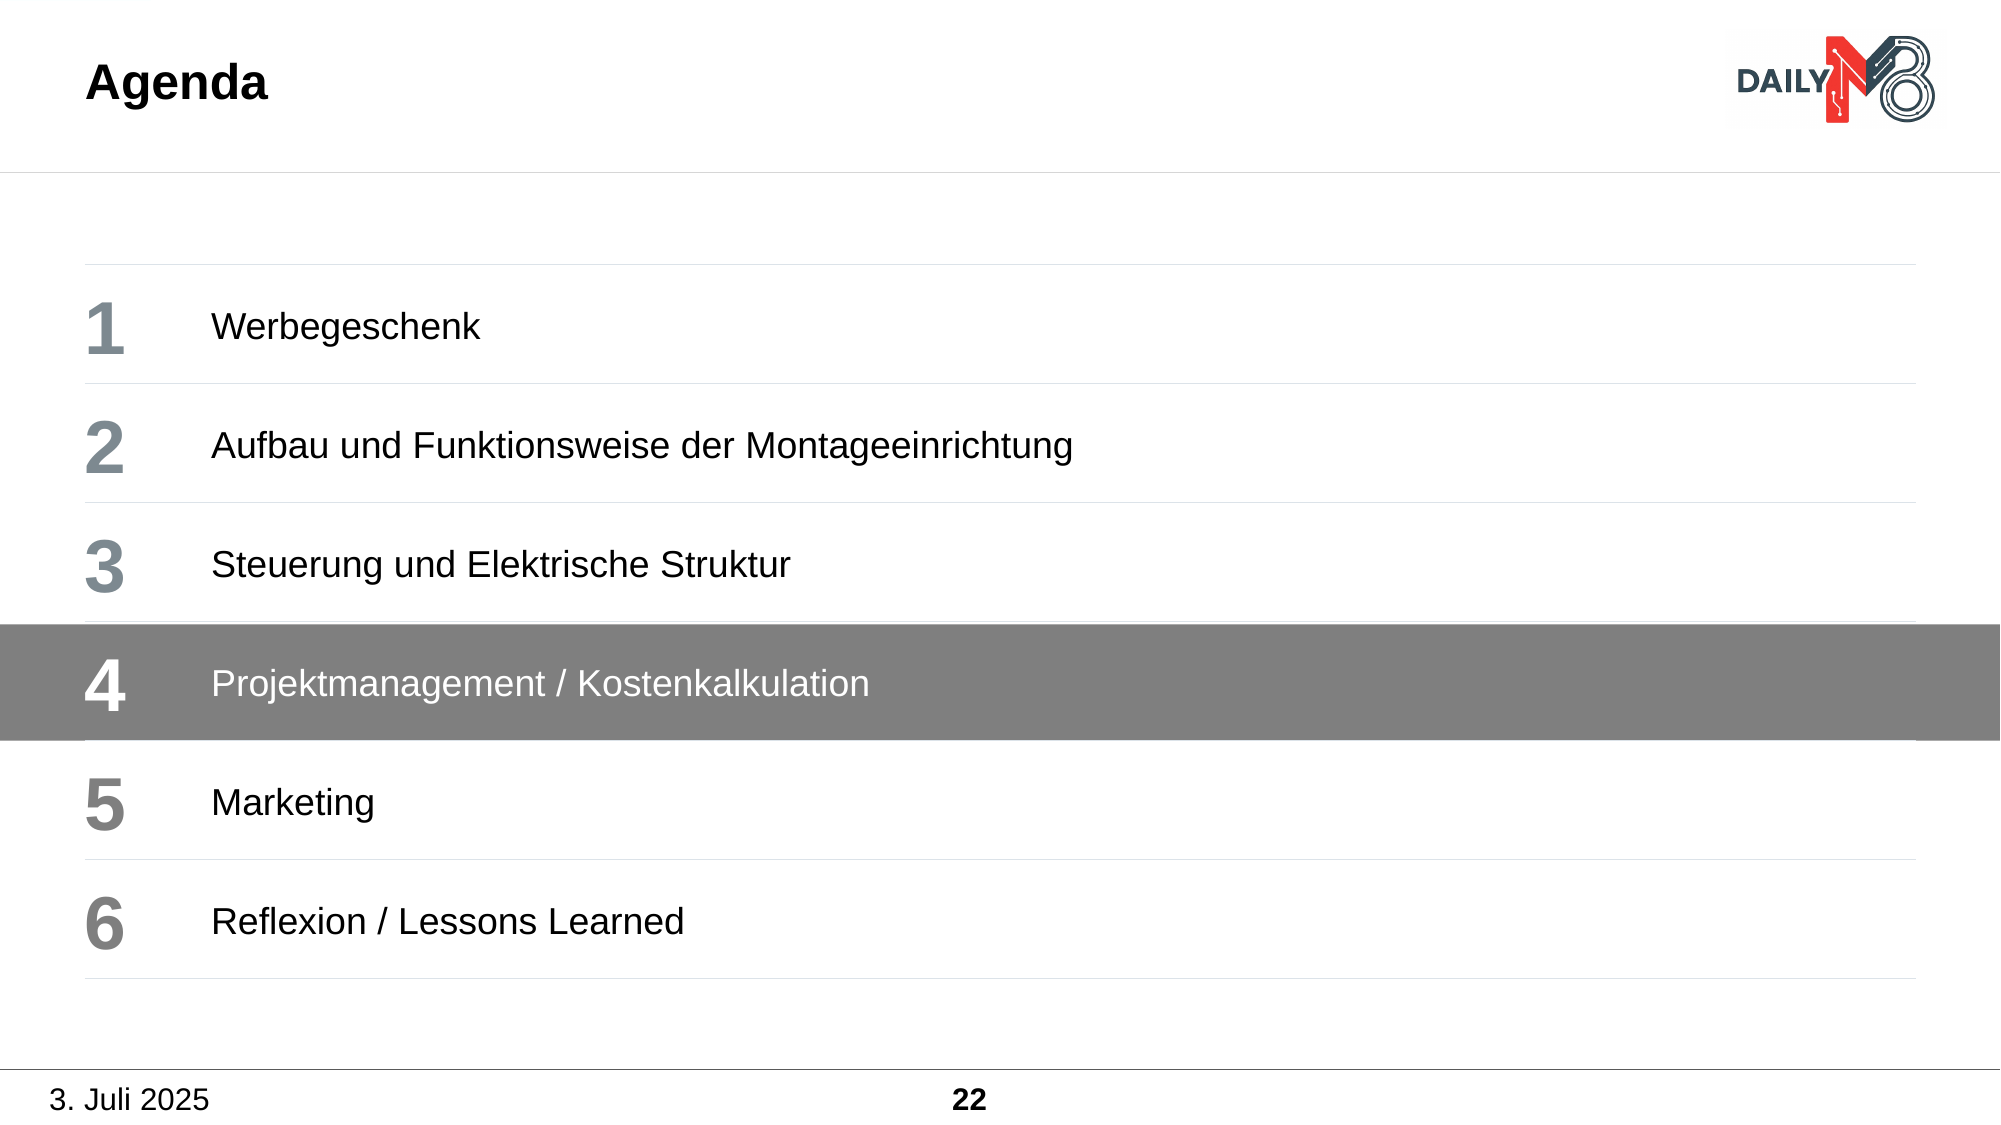

# Agenda
1
Werbegeschenk
2
Aufbau und Funktionsweise der Montageeinrichtung
3
Steuerung und Elektrische Struktur

4
Projektmanagement / Kostenkalkulation
5
Marketing
6
Reflexion / Lessons Learned
3. Juli 2025
22